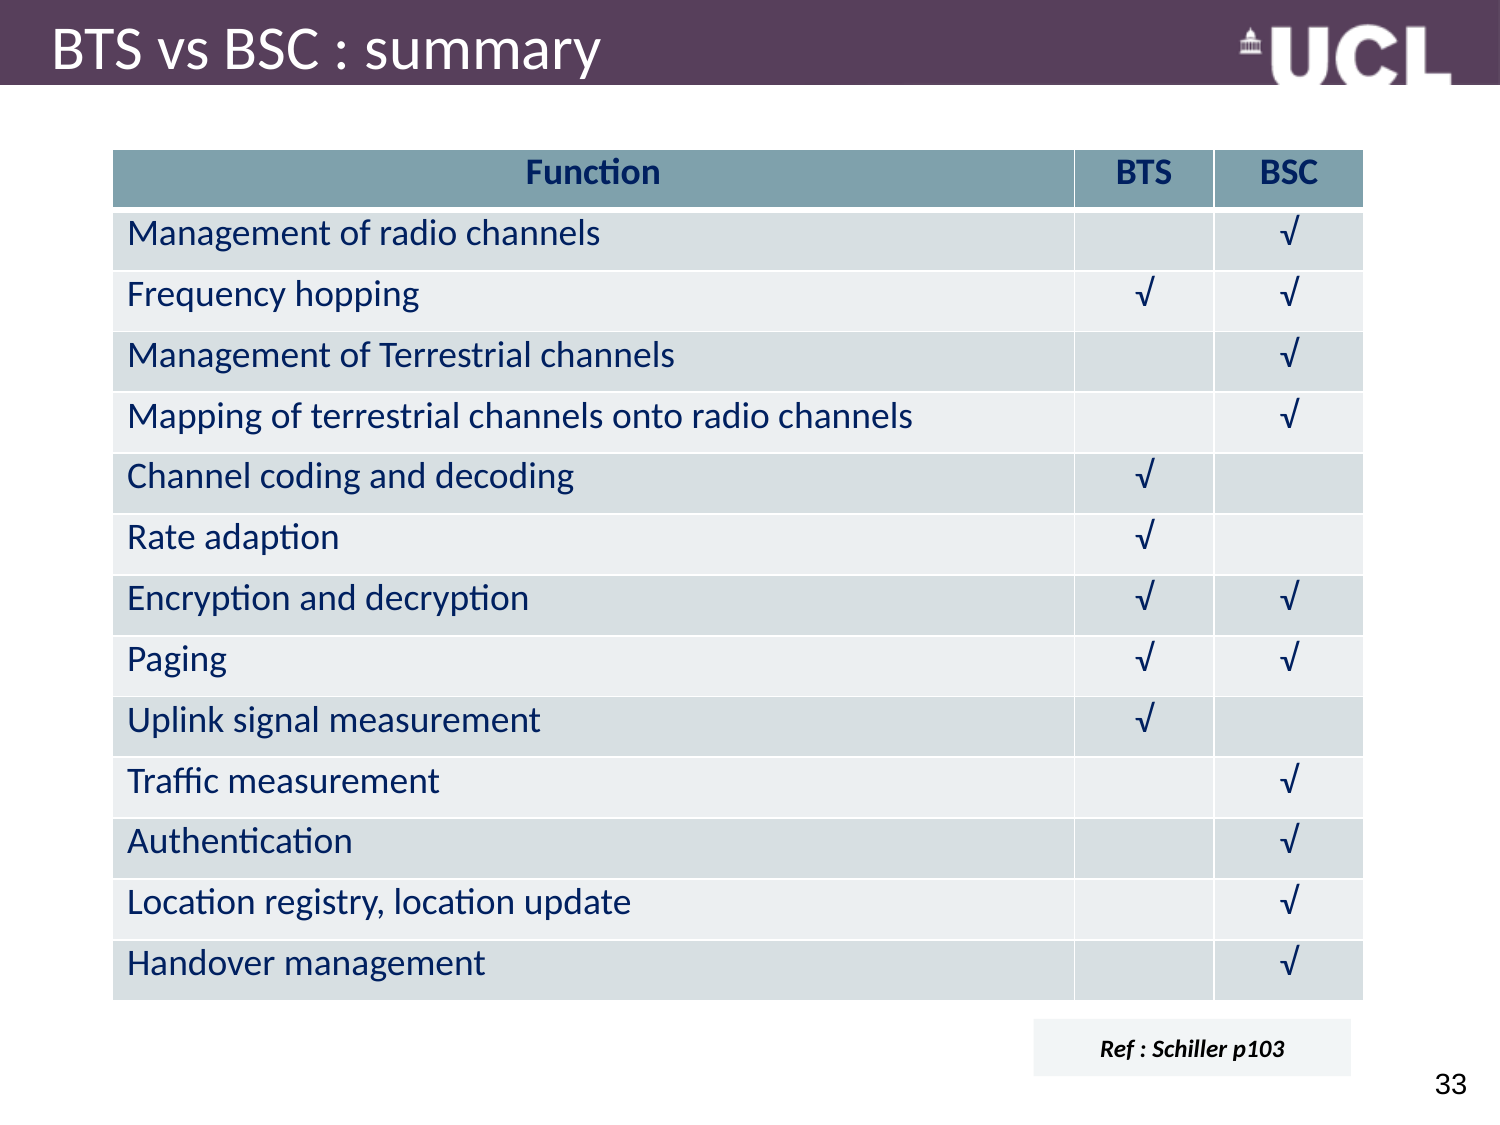

# BTS vs BSC : summary
| Function | BTS | BSC |
| --- | --- | --- |
| Management of radio channels |  | √ |
| Frequency hopping | √ | √ |
| Management of Terrestrial channels |  | √ |
| Mapping of terrestrial channels onto radio channels |  | √ |
| Channel coding and decoding | √ |  |
| Rate adaption | √ |  |
| Encryption and decryption | √ | √ |
| Paging | √ | √ |
| Uplink signal measurement | √ |  |
| Traffic measurement |  | √ |
| Authentication |  | √ |
| Location registry, location update |  | √ |
| Handover management |  | √ |
Ref : Schiller p103
33